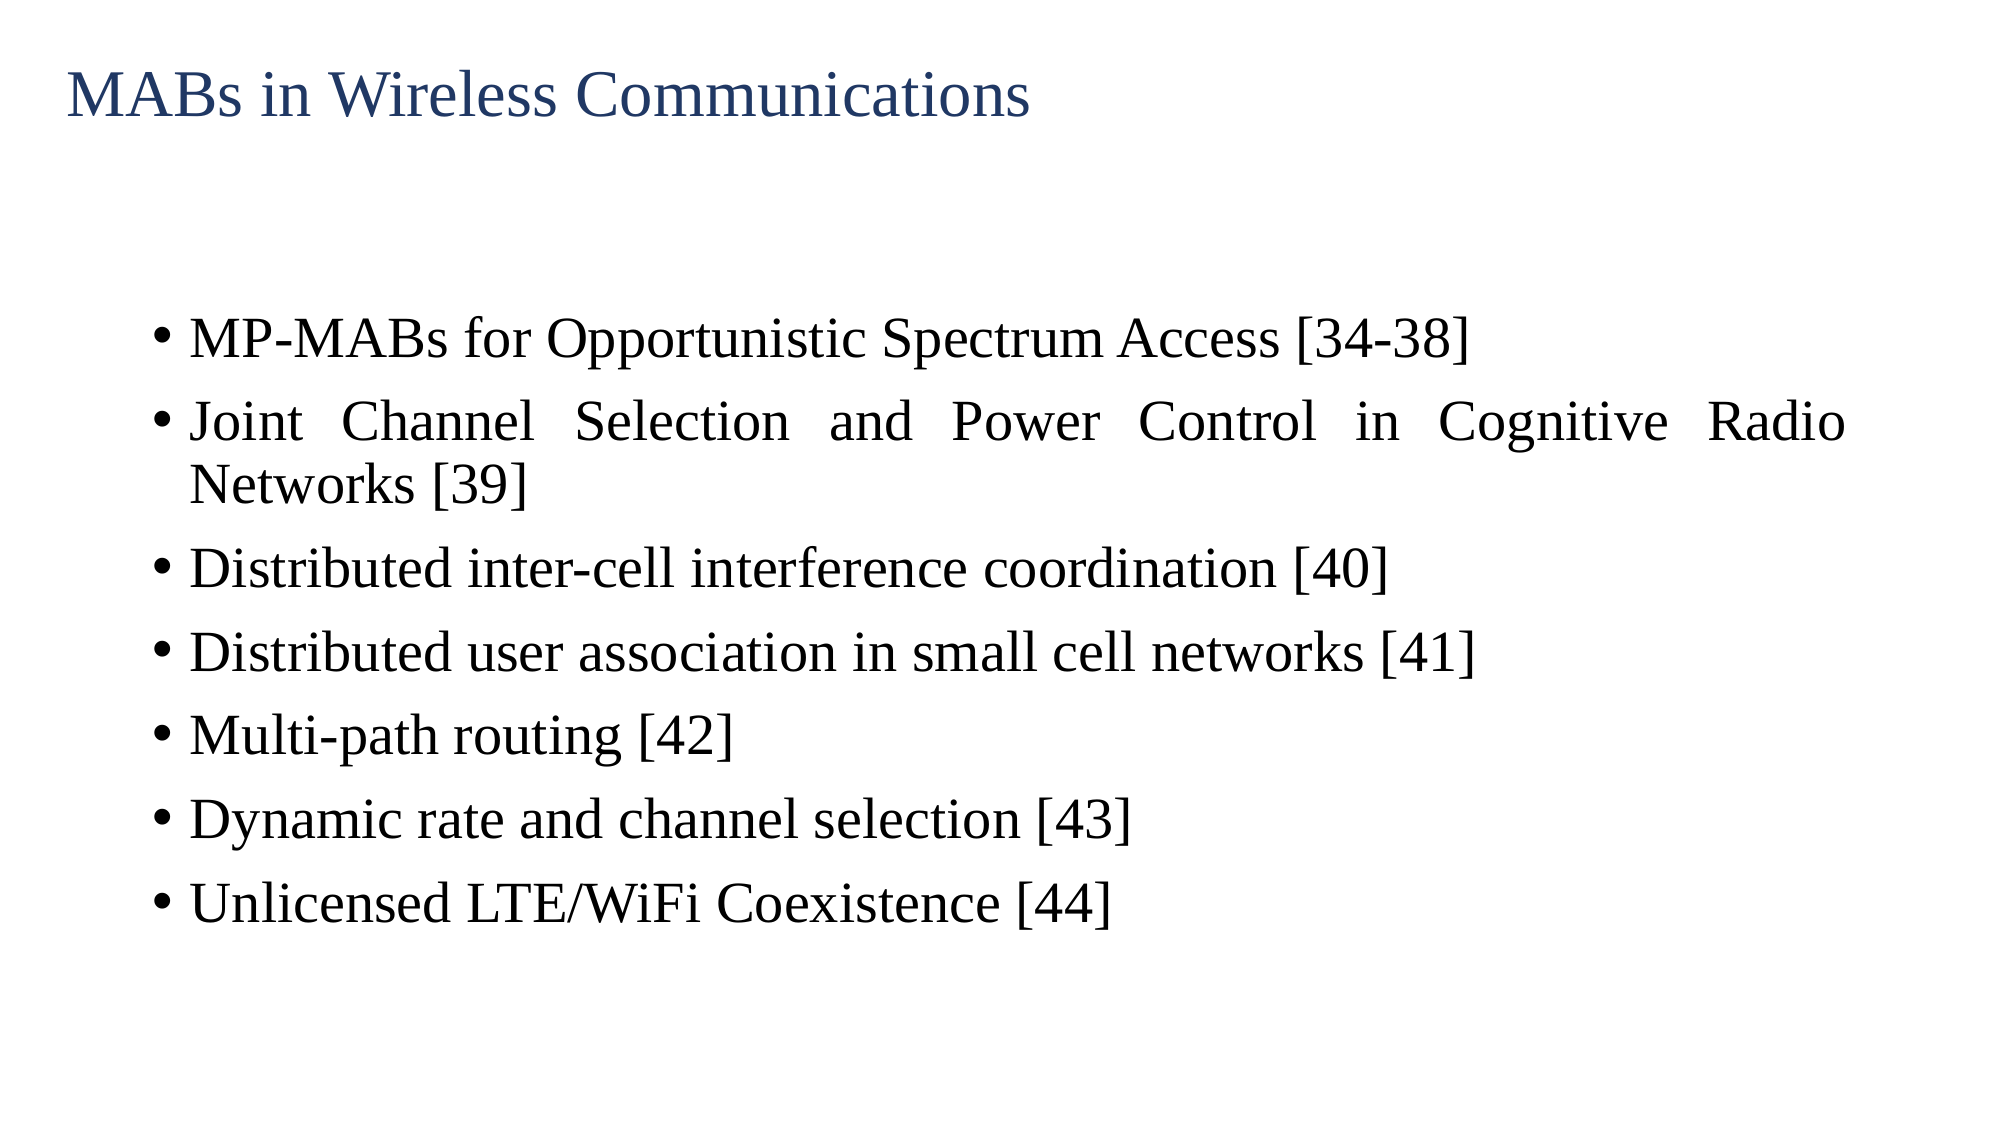

MABs in Wireless Communications
MP-MABs for Opportunistic Spectrum Access [34-38]
Joint Channel Selection and Power Control in Cognitive Radio Networks [39]
Distributed inter-cell interference coordination [40]
Distributed user association in small cell networks [41]
Multi-path routing [42]
Dynamic rate and channel selection [43]
Unlicensed LTE/WiFi Coexistence [44]